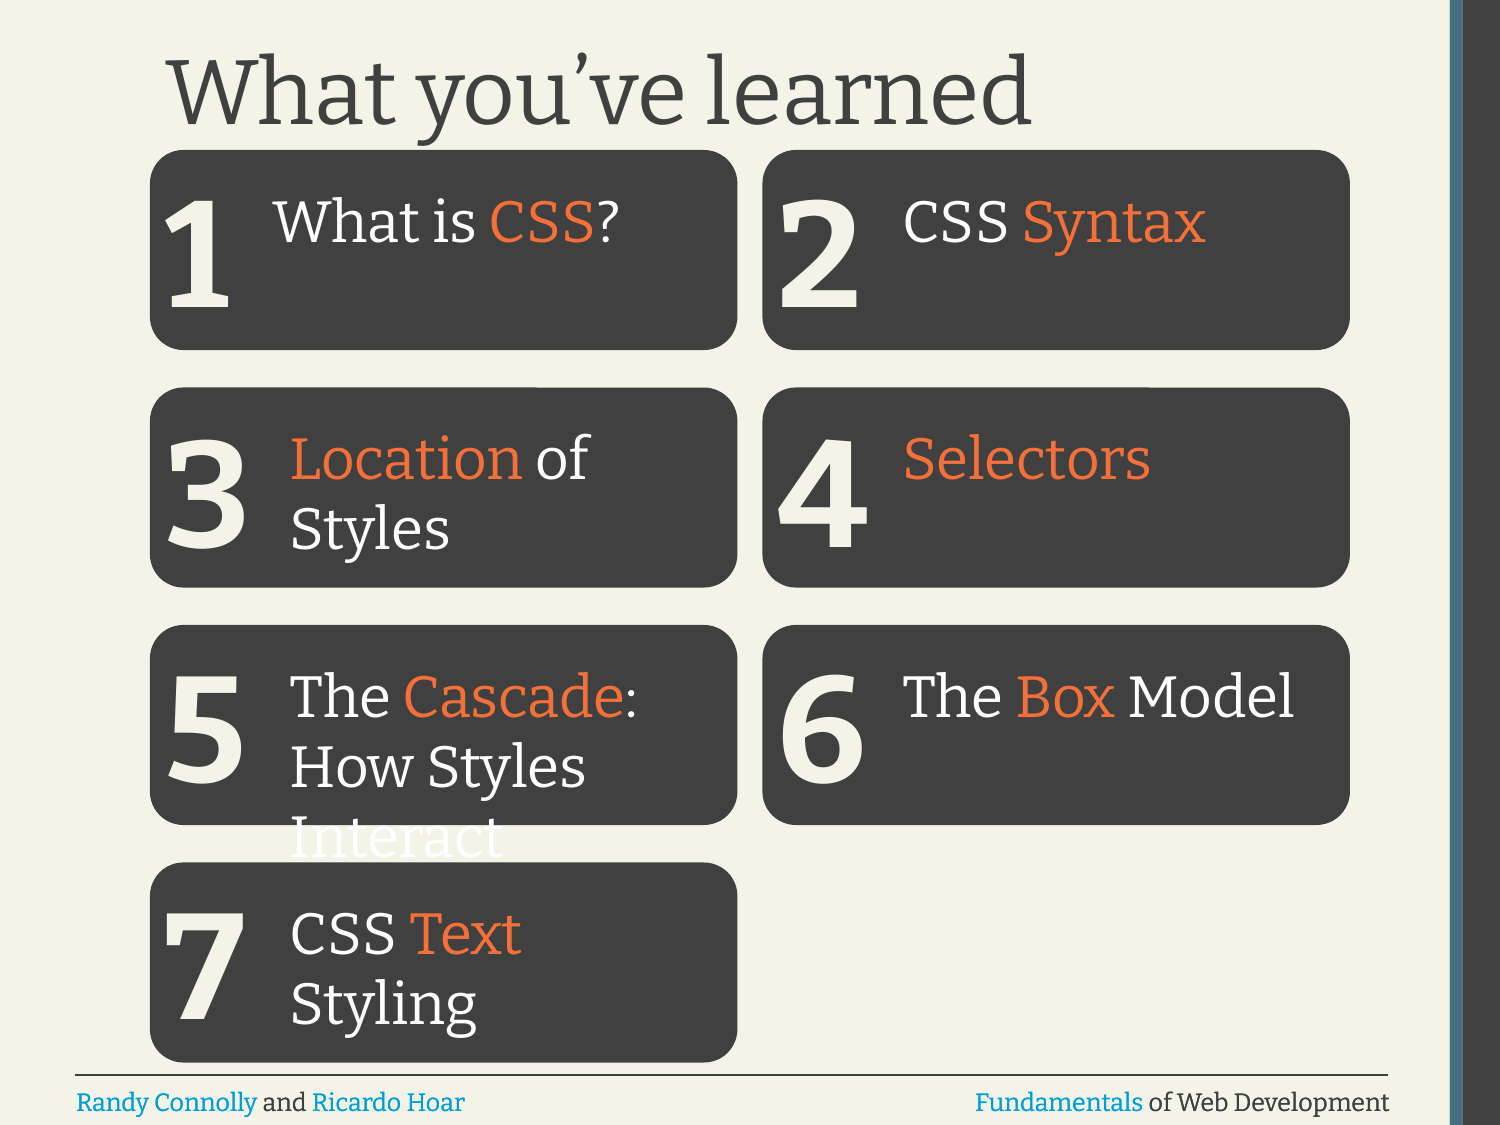

# What you’ve learned

1

2
What is CSS?
CSS Syntax

3
4
Location of Styles
Selectors

5

6
The Cascade: How Styles Interact
The Box Model

7
CSS Text Styling